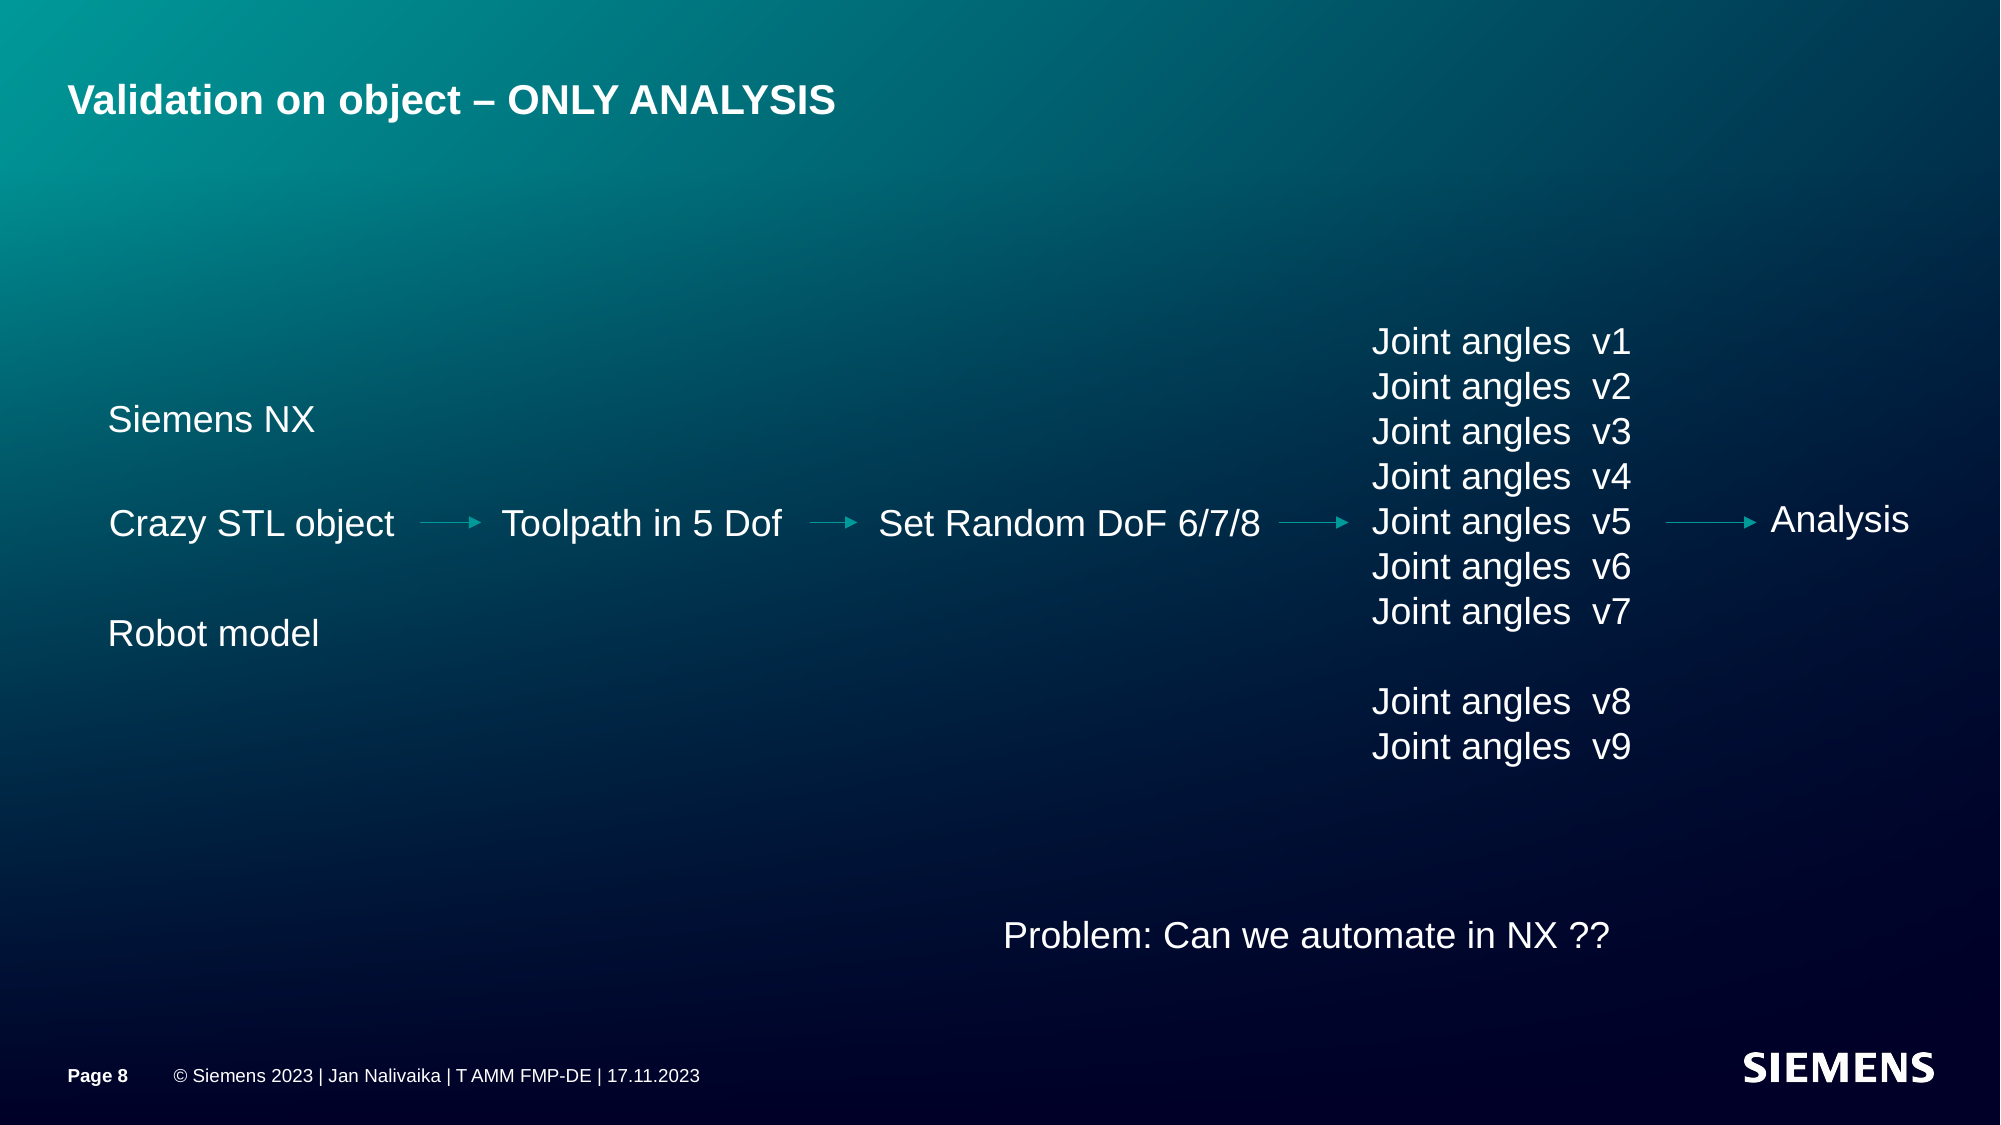

# Validation on object – ONLY ANALYSIS
Joint angles  v1
Joint angles  v2
Joint angles  v3
Joint angles  v4
Joint angles  v5
Joint angles  v6
Joint angles  v7

Joint angles  v8
Joint angles  v9
Siemens NX
Analysis
Set Random DoF 6/7/8
Crazy STL object
Toolpath in 5 Dof
Robot model
Problem: Can we automate in NX ??
Page 8
© Siemens 2023 | Jan Nalivaika | T AMM FMP-DE | 17.11.2023